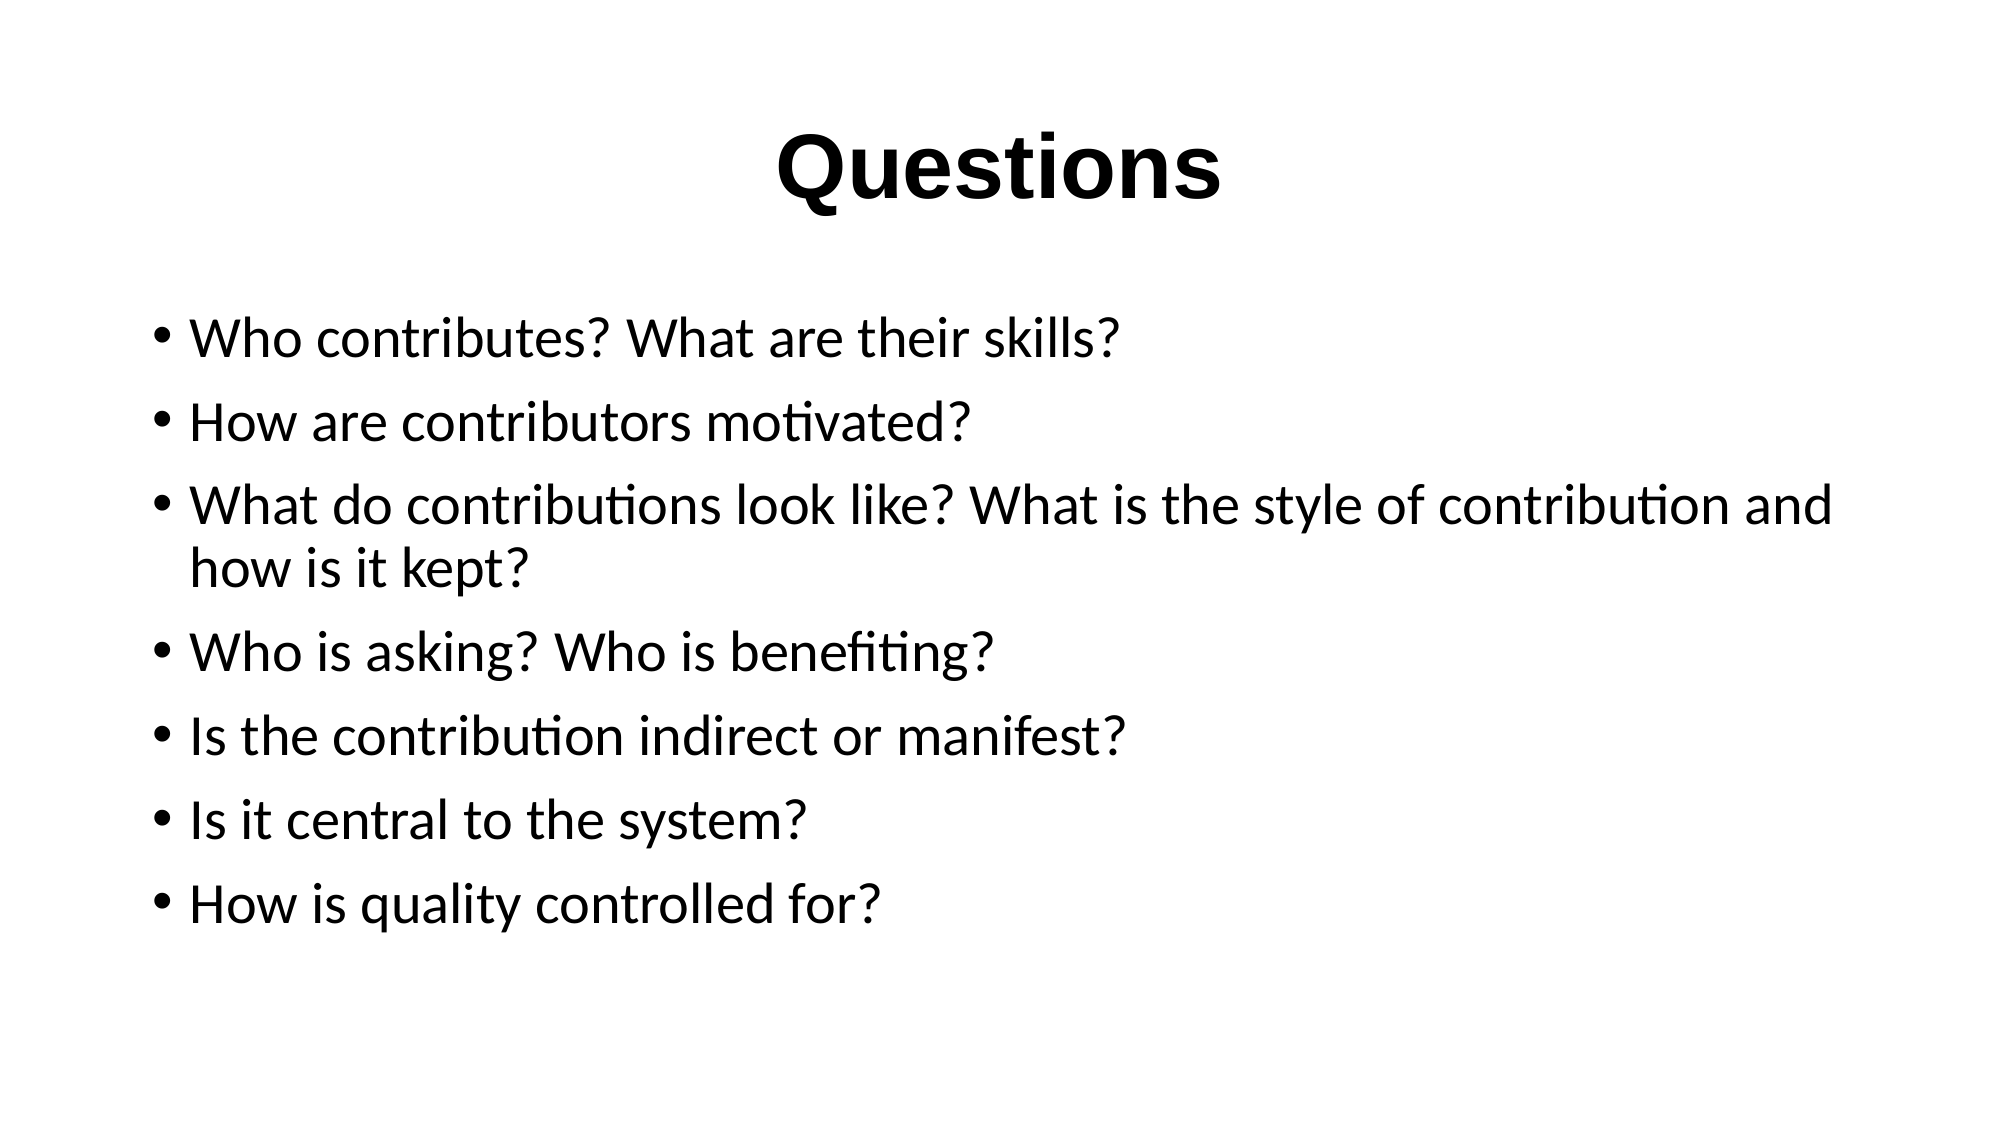

# Questions
Who contributes? What are their skills?
How are contributors motivated?
What do contributions look like? What is the style of contribution and how is it kept?
Who is asking? Who is benefiting?
Is the contribution indirect or manifest?
Is it central to the system?
How is quality controlled for?